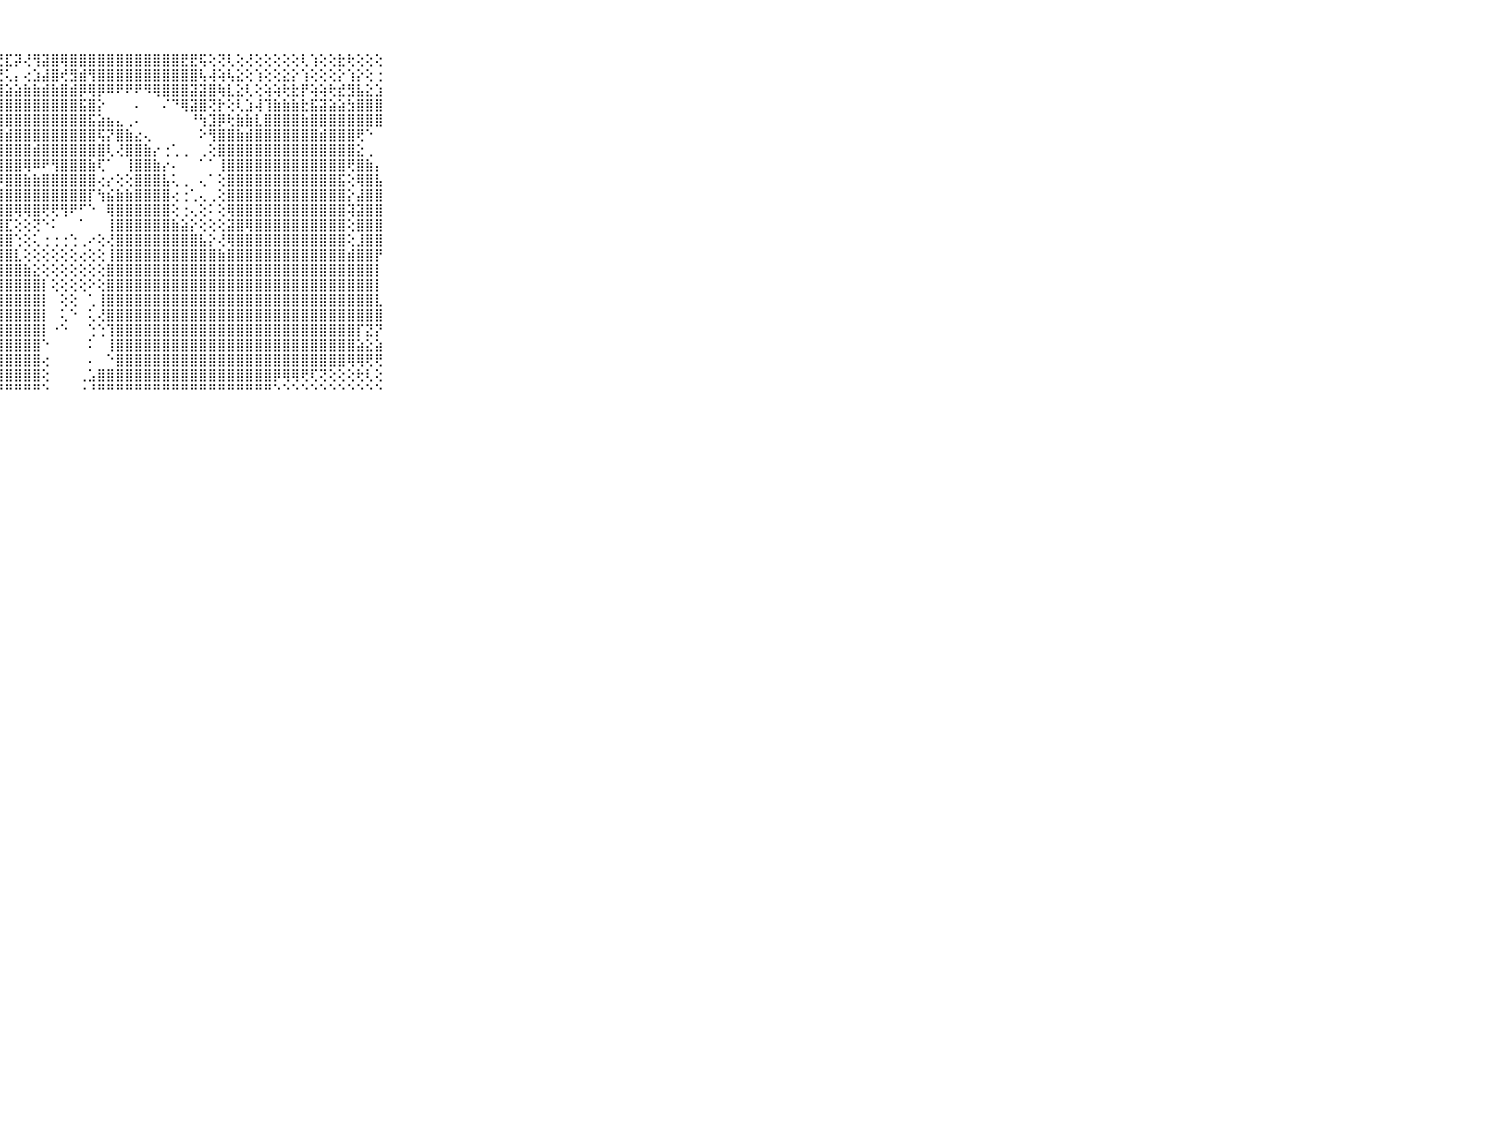

⠀⠀⠀⠀⠀⠀⠀⠀⠀⠀⠀⢕⢕⡕⢕⢝⢻⣿⣿⡿⣻⣿⡿⣿⣻⣿⡺⢟⣏⡽⢜⢻⣽⣿⢿⣿⣿⣿⣿⣿⣿⣿⣿⣿⣿⣿⣿⣟⣟⢯⢕⢝⢇⢕⢜⢕⢕⢕⢕⢕⢇⢱⢕⢕⣗⢗⢕⢕⢕⠀⠀⠀⠀⠀⠀⠀⠀⠀⠀⠀⠀
⠀⠀⠀⠀⠀⠀⠀⠀⠀⠀⠀⢕⢕⣧⣵⢵⢧⣵⣽⣽⢽⢟⣷⣿⡿⢏⠾⢝⢅⡄⢔⣱⣼⣿⢞⣻⣾⢻⣿⣿⣿⣿⣿⣿⣿⣿⣿⣿⣿⢧⢼⢵⢧⣕⢕⢱⢕⢕⣕⡕⢱⢕⢕⢕⡕⢱⡕⢕⢐⠀⠀⠀⠀⠀⠀⠀⠀⠀⠀⠀⠀
⠀⠀⠀⠀⠀⠀⠀⠀⠀⠀⠀⢕⢱⢵⣼⣿⣿⣿⡗⢵⣵⣷⣿⣷⢇⢕⢴⣺⣵⣵⣷⣷⣾⣷⣿⣾⡿⢿⡿⠿⠟⠟⠟⠻⢿⣿⣿⣿⣽⣽⣿⢷⣇⣕⢇⢕⢵⢵⢗⣗⡟⢵⢵⢗⣞⣻⣧⣕⣱⠀⠀⠀⠀⠀⠀⠀⠀⠀⠀⠀⠀
⠀⠀⠀⠀⠀⠀⠀⠀⠀⠀⠀⢜⢵⢗⢻⢿⣵⣾⣿⣿⣿⣿⣿⣿⣇⢳⣿⣿⣿⣿⣿⣿⣿⣿⣿⣿⣯⣿⡕⠀⠀⠀⠄⠀⠀⠌⠙⢿⣽⣿⢝⡗⢕⢇⣱⢼⢹⣷⣷⣷⣗⣯⣽⣵⣵⣳⣿⣿⣿⠀⠀⠀⠀⠀⠀⠀⠀⠀⠀⠀⠀
⠀⠀⠀⠀⠀⠀⠀⠀⠀⠀⠀⣕⣹⣿⣿⣿⣿⣿⣿⣧⣼⣼⣿⣿⣿⡵⣿⣿⣿⣿⣿⣿⣿⣿⣿⣿⣿⣯⣵⣦⣄⢀⠄⠀⠀⠀⠀⠀⠘⢳⣹⡿⢗⣷⣷⣇⣿⣿⣿⣿⣷⣿⣿⣿⣿⣿⣿⣿⣿⠀⠀⠀⠀⠀⠀⠀⠀⠀⠀⠀⠀
⠀⠀⠀⠀⠀⠀⠀⠀⠀⠀⠀⢟⢻⢿⢿⡿⢿⡿⢿⣟⣟⣿⣻⣟⡷⣧⣿⣿⣾⣿⣿⣿⣿⣿⣿⣿⣿⣿⢯⡝⣿⣷⣔⢄⠀⠀⠀⠀⠀⠕⢻⣿⣿⣷⣾⣿⣿⣿⣿⣿⣿⣿⣾⣿⣿⣿⢟⠑⠀⠀⠀⠀⠀⠀⠀⠀⠀⠀⠀⠀⠀
⠀⠀⠀⠀⠀⠀⠀⠀⠀⠀⠀⢜⢿⢟⣿⣷⣳⢾⣷⣿⣿⣿⣿⣿⣿⣽⣿⣿⣿⣿⣿⣾⣿⣿⣿⣿⣿⣿⣿⢇⢜⣿⣿⣷⡔⢐⢁⢀⠀⢀⢕⣿⣿⣿⣿⣿⣿⣿⣿⣿⣿⣿⣿⣿⣿⣿⣕⢀⠀⠀⠀⠀⠀⠀⠀⠀⠀⠀⠀⠀⠀
⠀⠀⠀⠀⠀⠀⠀⠀⠀⠀⠀⢼⣵⣽⡽⢽⣿⣿⣿⣽⣽⣿⣿⢟⢿⣿⣿⣿⣿⣿⢿⠿⠟⢻⣿⣿⣿⣷⢏⠁⠀⢸⣿⣿⣷⡔⠄⠀⠀⠁⠁⢸⣿⣿⣿⣿⣿⣿⣿⣿⣿⣿⣿⣿⣿⢟⣿⣷⡄⠀⠀⠀⠀⠀⠀⠀⠀⠀⠀⠀⠀
⠀⠀⠀⠀⠀⠀⠀⠀⠀⠀⠀⢞⢟⢟⢗⢗⢳⣾⣧⣵⣾⢿⢽⢽⣽⢽⡽⡿⣿⣿⣷⣷⣿⣿⣿⣿⣿⣿⢔⡔⢕⢕⣿⣿⣿⣧⢅⢀⠀⢄⠁⢕⣿⣿⣿⣿⣿⣿⣿⣿⣿⣿⣿⣿⣯⢕⢿⣿⣧⠀⠀⠀⠀⠀⠀⠀⠀⠀⠀⠀⠀
⠀⠀⠀⠀⠀⠀⠀⠀⠀⠀⠀⣹⣝⣿⣟⣝⣝⣫⣽⣿⣻⣷⣗⡗⡗⢻⣷⣿⣿⣿⣿⣿⣿⣿⣿⣿⣿⡏⢳⣮⣷⣷⣿⣿⣿⣿⢔⢐⢁⢄⢀⢕⣿⣿⣿⣿⣿⣿⣿⣿⣿⣿⣿⣿⣿⡕⣼⣿⣿⠀⠀⠀⠀⠀⠀⠀⠀⠀⠀⠀⠀
⠀⠀⠀⠀⠀⠀⠀⠀⠀⠀⠀⢿⢿⣵⡽⢿⢿⢷⢾⢼⢿⢵⢿⢿⢿⣯⣿⣿⣿⢿⢿⣿⢟⢟⢻⠟⠋⠑⠀⢿⣿⣿⣿⣿⣿⣿⢕⢐⢄⢕⠅⢕⢿⣿⣿⣿⣿⣿⣿⣿⣿⣿⣿⣿⣿⢽⣽⣿⣿⠀⠀⠀⠀⠀⠀⠀⠀⠀⠀⠀⠀
⠀⠀⠀⠀⠀⠀⠀⠀⠀⠀⠀⣷⣷⢞⢗⢗⢗⢗⢗⢗⢗⢗⣗⣞⣺⣿⣿⣿⣏⢕⢕⢝⠑⠅⠀⠀⠁⠀⠀⢸⣿⣿⣿⣿⣿⣿⣷⣵⡕⢕⢕⢕⣽⣿⢿⣿⣿⣿⣿⣿⣿⣿⣿⣿⣿⢕⣿⣿⣿⠀⠀⠀⠀⠀⠀⠀⠀⠀⠀⠀⠀
⠀⠀⠀⠀⠀⠀⠀⠀⠀⠀⠀⢜⣜⡝⣕⣕⢜⢽⣵⢵⣽⣽⣽⣿⣿⣿⣿⣿⣿⢑⢕⢅⢐⢐⢐⢑⢀⠔⢕⢜⣿⣿⣿⣿⣿⣿⣿⣿⣿⣧⡕⢜⢿⣿⣿⣿⣿⣿⣿⣿⣿⣿⣿⣿⣿⢕⣸⣿⣿⠀⠀⠀⠀⠀⠀⠀⠀⠀⠀⠀⠀
⠀⠀⠀⠀⠀⠀⠀⠀⠀⠀⠀⢕⢕⢏⢟⢗⢞⢳⢟⢞⣿⣿⣿⣿⣿⣿⣿⣿⣿⣇⢕⢕⢕⢕⢕⢕⢔⢕⢕⢸⣿⣿⣿⣿⣿⣿⣿⣿⣿⣿⣿⣷⣿⣿⣿⣿⣿⣿⣿⣿⣿⣿⣿⣿⣿⣾⣿⣿⡟⠀⠀⠀⠀⠀⠀⠀⠀⠀⠀⠀⠀
⠀⠀⠀⠀⠀⠀⠀⠀⠀⠀⠀⣗⣵⣞⣝⣿⡯⢹⣽⣿⣿⣿⣿⣿⣿⣿⣿⣿⣿⣿⣷⣕⢕⢕⢕⢕⢕⢕⢕⣿⣿⣿⣿⣿⣿⣿⣿⣿⣿⣿⣿⣿⣿⣿⣿⣿⣿⣿⣿⣿⣿⣿⣿⣿⣿⣿⣿⣿⡇⠀⠀⠀⠀⠀⠀⠀⠀⠀⠀⠀⠀
⠀⠀⠀⠀⠀⠀⠀⠀⠀⠀⠀⣷⣧⣵⣵⣷⣿⣿⣿⣿⣿⣿⣿⣿⣿⣿⣿⣿⣿⣿⣿⣿⡇⢕⢕⢕⢕⠕⢕⣿⣿⣿⣿⣿⣿⣿⣿⣿⣿⣿⣿⣿⣿⣿⣿⣿⣿⣿⣿⣿⣿⣿⣿⣿⣿⣿⣿⣿⡇⠀⠀⠀⠀⠀⠀⠀⠀⠀⠀⠀⠀
⠀⠀⠀⠀⠀⠀⠀⠀⠀⠀⠀⢵⣷⣷⣺⣾⣿⣿⣿⣿⣿⣿⣿⣿⣿⣿⣿⣿⣿⣿⣿⣿⡇⠀⢕⢕⠀⢁⢸⣿⣿⣿⣿⣿⣿⣿⣿⣿⣿⣿⣿⣿⣿⣿⣿⣿⣿⣿⣿⣿⣿⣿⣿⣿⣿⣿⣿⣿⣇⠀⠀⠀⠀⠀⠀⠀⠀⠀⠀⠀⠀
⠀⠀⠀⠀⠀⠀⠀⠀⠀⠀⠀⢗⣷⣟⣿⣿⣿⣿⣿⣿⣿⣿⣿⣿⣿⣿⣿⣿⣿⣿⣿⣿⡇⠀⢅⠑⠀⢅⢜⣿⣿⣿⣿⣿⣿⣿⣿⣿⣿⣿⣿⣿⣿⣿⣿⣿⣿⣿⣿⣿⣿⣿⣿⣿⣿⣿⣿⣿⣿⠀⠀⠀⠀⠀⠀⠀⠀⠀⠀⠀⠀
⠀⠀⠀⠀⠀⠀⠀⠀⠀⠀⠀⣝⣝⣿⣿⣿⣿⣿⣿⣿⣿⣿⣿⣿⣿⣿⣿⣿⣿⣿⣿⣿⡇⠐⠑⠀⠀⢑⢑⢹⣿⣿⣿⣿⣿⣿⣿⣿⣿⣿⣿⣿⣿⣿⣿⣿⣿⣿⣿⣿⣿⣿⣿⣿⣿⣿⡏⣝⡝⠀⠀⠀⠀⠀⠀⠀⠀⠀⠀⠀⠀
⠀⠀⠀⠀⠀⠀⠀⠀⠀⠀⠀⣼⣿⣿⣿⣿⣿⣿⣿⣿⣿⣿⣿⣿⣿⣿⣿⣿⣿⣿⣿⣿⠑⠀⠀⠀⠀⠅⠀⢸⣿⣿⣿⣿⣿⣿⣿⣿⣿⣿⣿⣿⣿⣿⣿⣿⣿⣿⣿⣿⣿⣿⣿⣿⣿⣿⣵⣕⣵⠀⠀⠀⠀⠀⠀⠀⠀⠀⠀⠀⠀
⠀⠀⠀⠀⠀⠀⠀⠀⠀⠀⠀⣿⣿⣿⣿⣿⣿⣿⣿⣿⣿⣿⣿⣿⣿⣿⣿⣿⣿⣿⣿⣿⢔⠀⠀⠀⠀⠄⠀⠑⣿⣿⣿⣿⣿⣿⣿⣿⣿⣿⣿⣿⣿⣿⣿⣿⣿⣿⣿⣿⣿⣿⣿⣿⣿⢿⢿⢟⢟⠀⠀⠀⠀⠀⠀⠀⠀⠀⠀⠀⠀
⠀⠀⠀⠀⠀⠀⠀⠀⠀⠀⠀⣿⣿⣿⣿⣿⣿⣿⣿⣿⣿⣿⣿⣿⣿⣿⣿⣿⣿⣿⣿⣿⢕⠀⠀⠀⢀⣡⣿⣿⣿⣿⣿⣿⣿⣿⣿⣿⣿⣿⣿⣿⣿⣿⣿⣿⣿⡿⢿⢿⢟⢏⢝⢕⢕⢕⢗⢇⢕⠀⠀⠀⠀⠀⠀⠀⠀⠀⠀⠀⠀
⠀⠀⠀⠀⠀⠀⠀⠀⠀⠀⠀⠛⠛⠛⠛⠛⠛⠛⠛⠛⠛⠛⠛⠛⠛⠛⠛⠛⠛⠛⠛⠛⠑⠀⠀⠀⠐⠘⠛⠛⠛⠛⠛⠛⠛⠛⠛⠛⠛⠛⠛⠛⠛⠛⠛⠛⠛⠑⠑⠑⠑⠑⠑⠑⠑⠑⠑⠑⠑⠀⠀⠀⠀⠀⠀⠀⠀⠀⠀⠀⠀